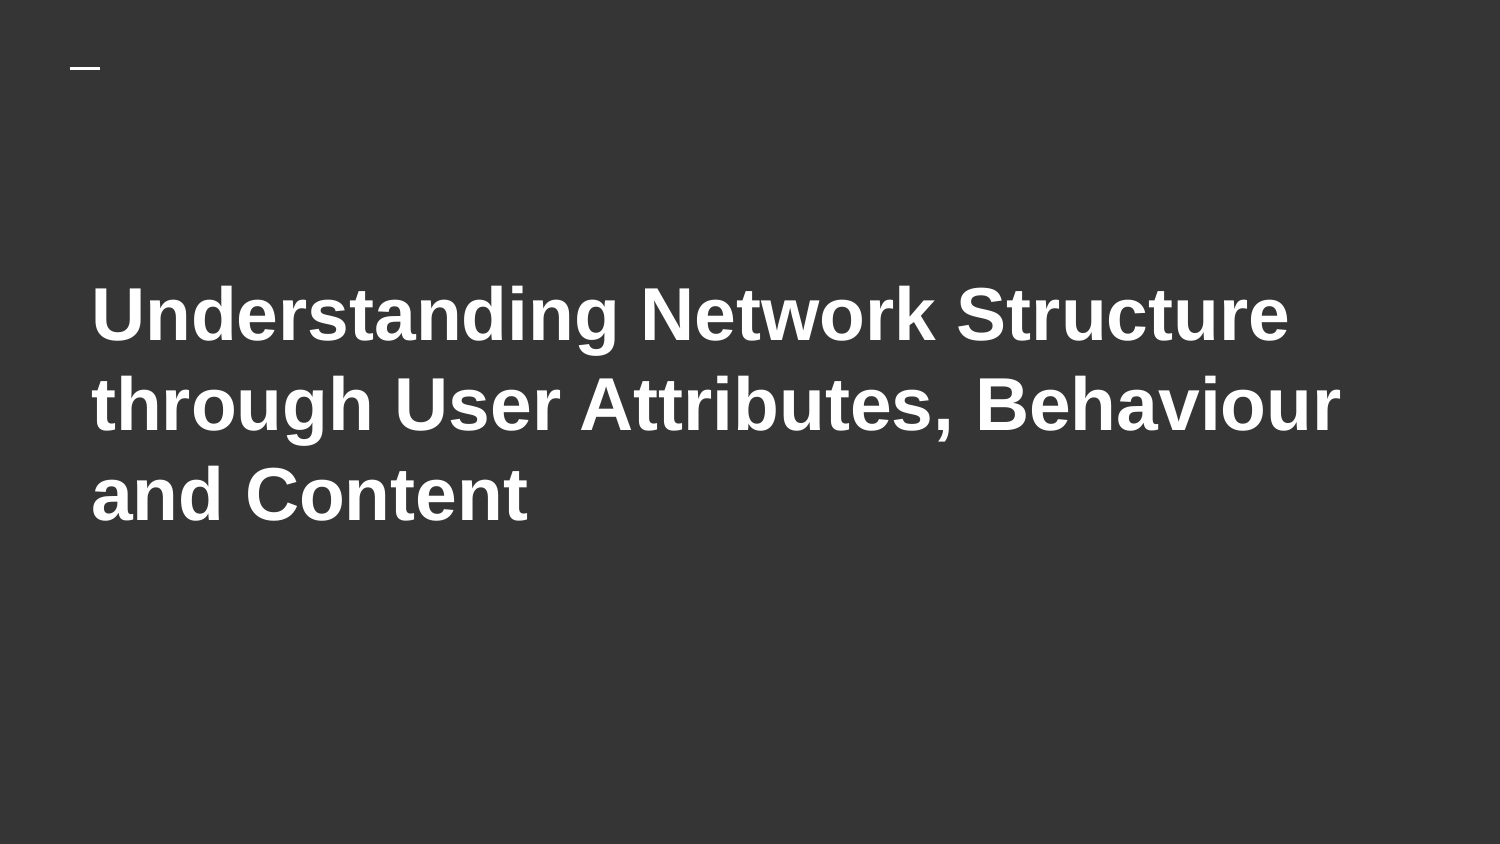

# Understanding Network Structure through User Attributes, Behaviour and Content